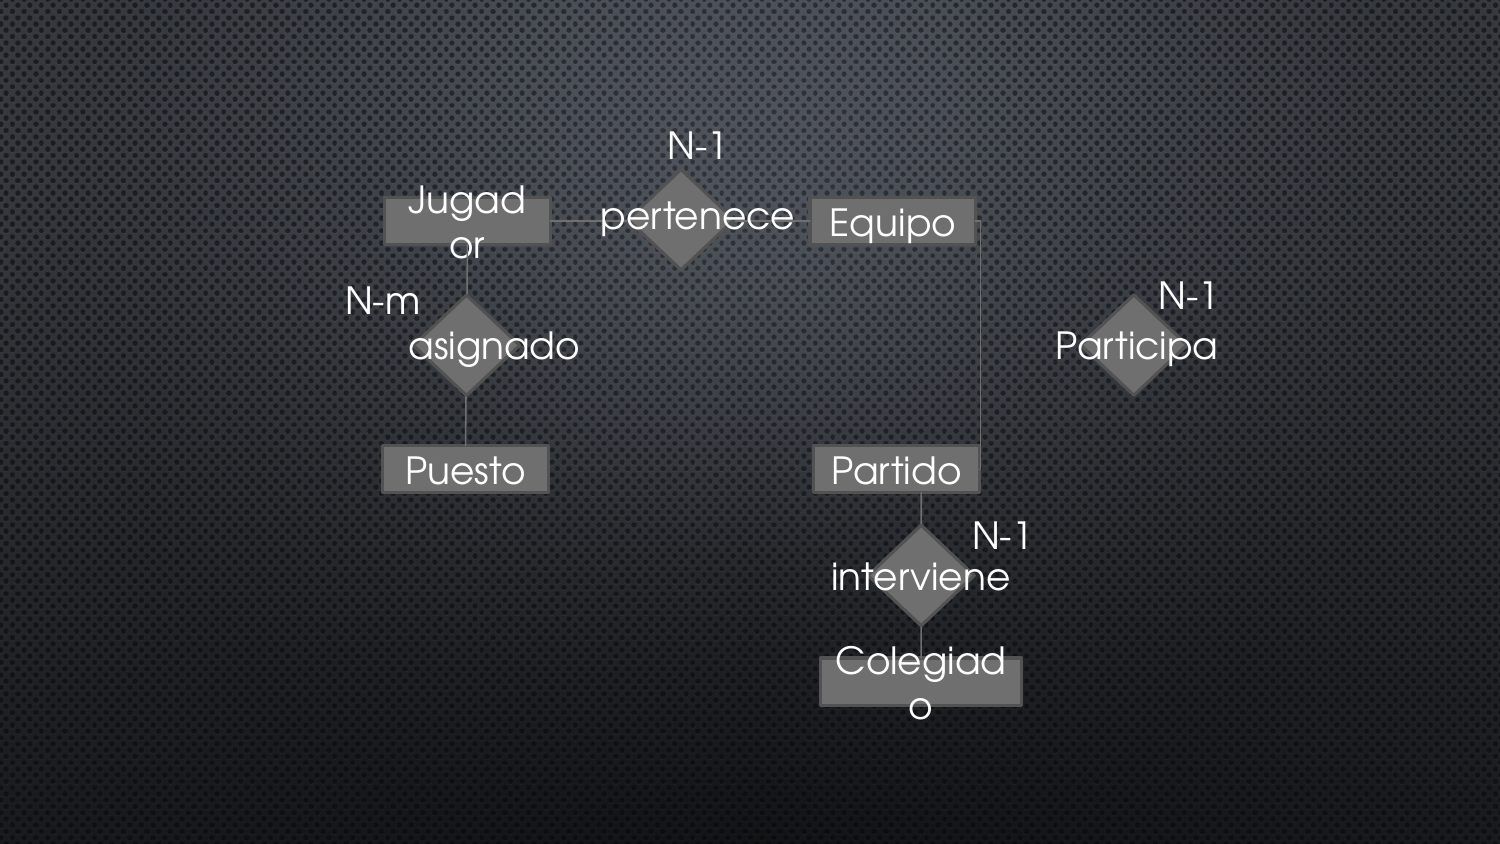

N-1

pertenece
Jugador
Equipo
N-1
N-m

asignado
Participa
Puesto
Partido
N-1

interviene
Colegiado